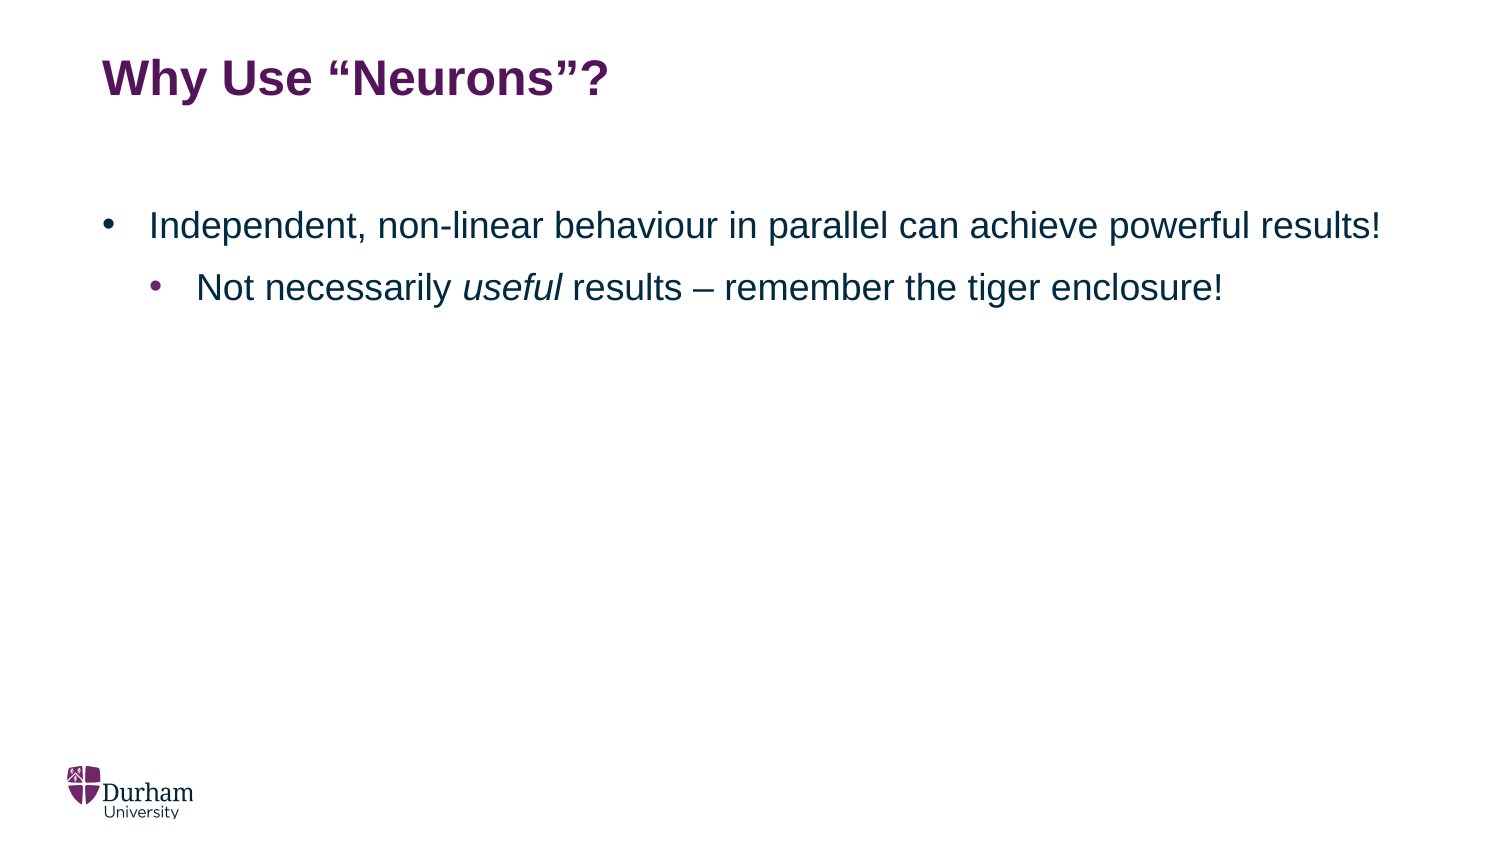

# Why Use “Neurons”?
Independent, non-linear behaviour in parallel can achieve powerful results!
Not necessarily useful results – remember the tiger enclosure!